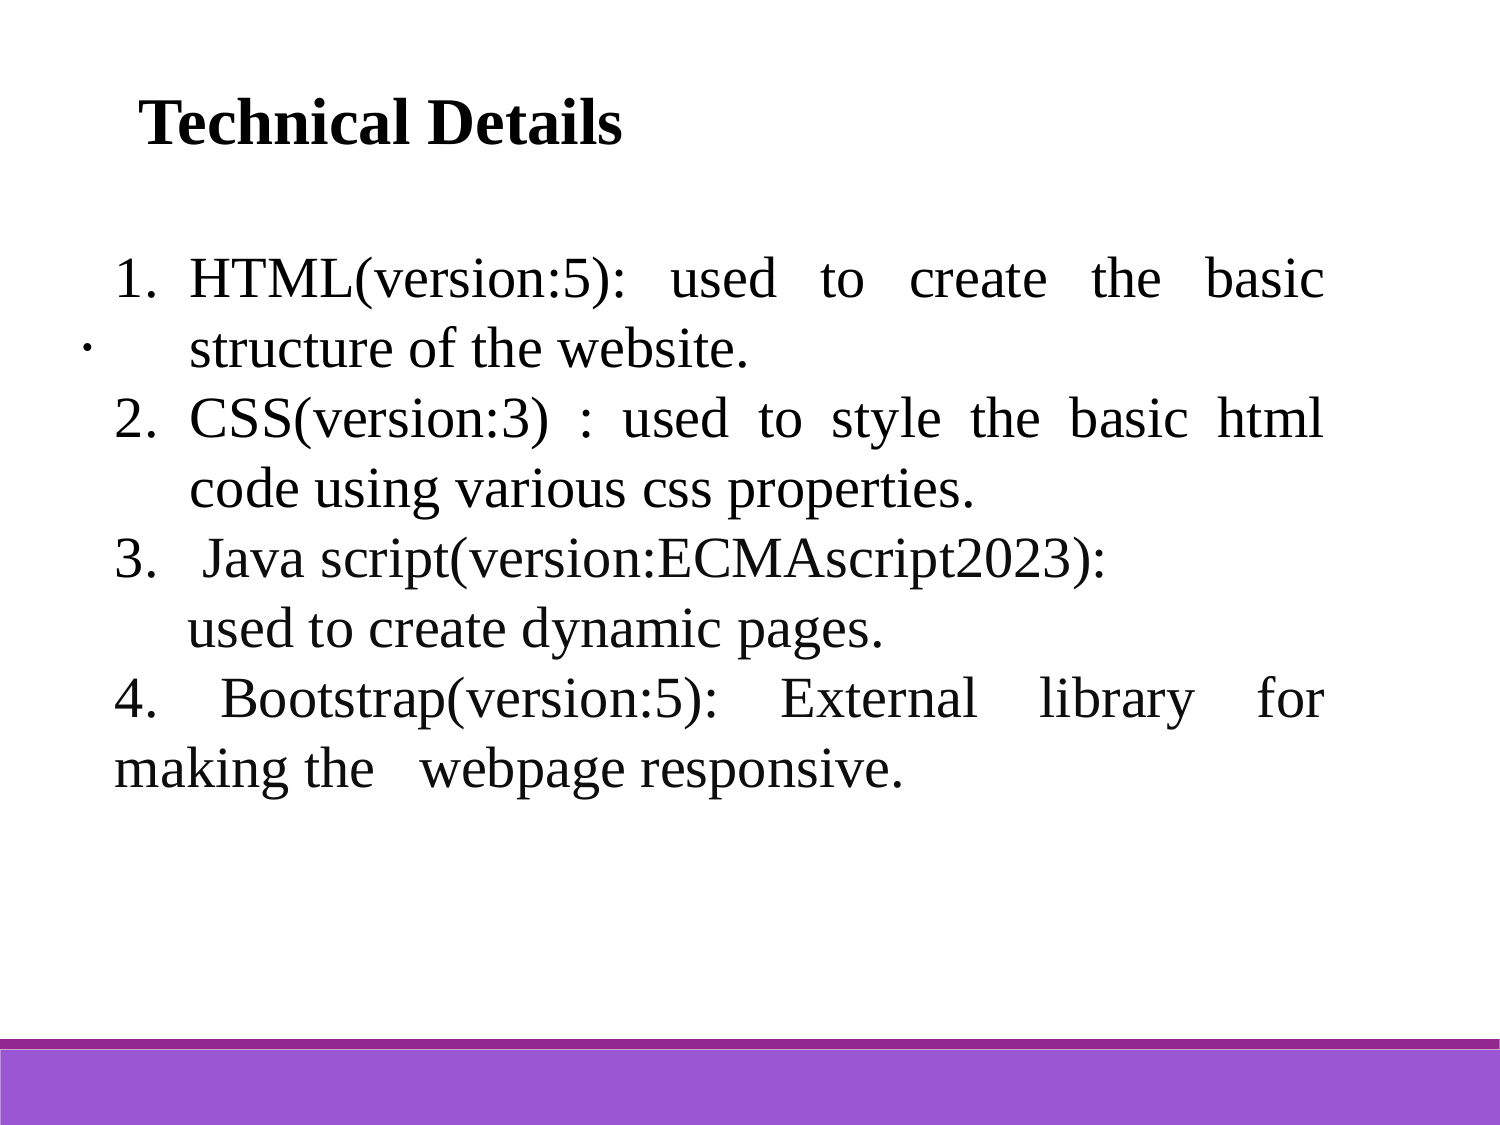

Technical Details

.
HTML(version:5): used to create the basic structure of the website.
CSS(version:3) : used to style the basic html code using various css properties.
3.   Java script(version:ECMAscript2023):
     used to create dynamic pages.
4. Bootstrap(version:5): External library for making the   webpage responsive.